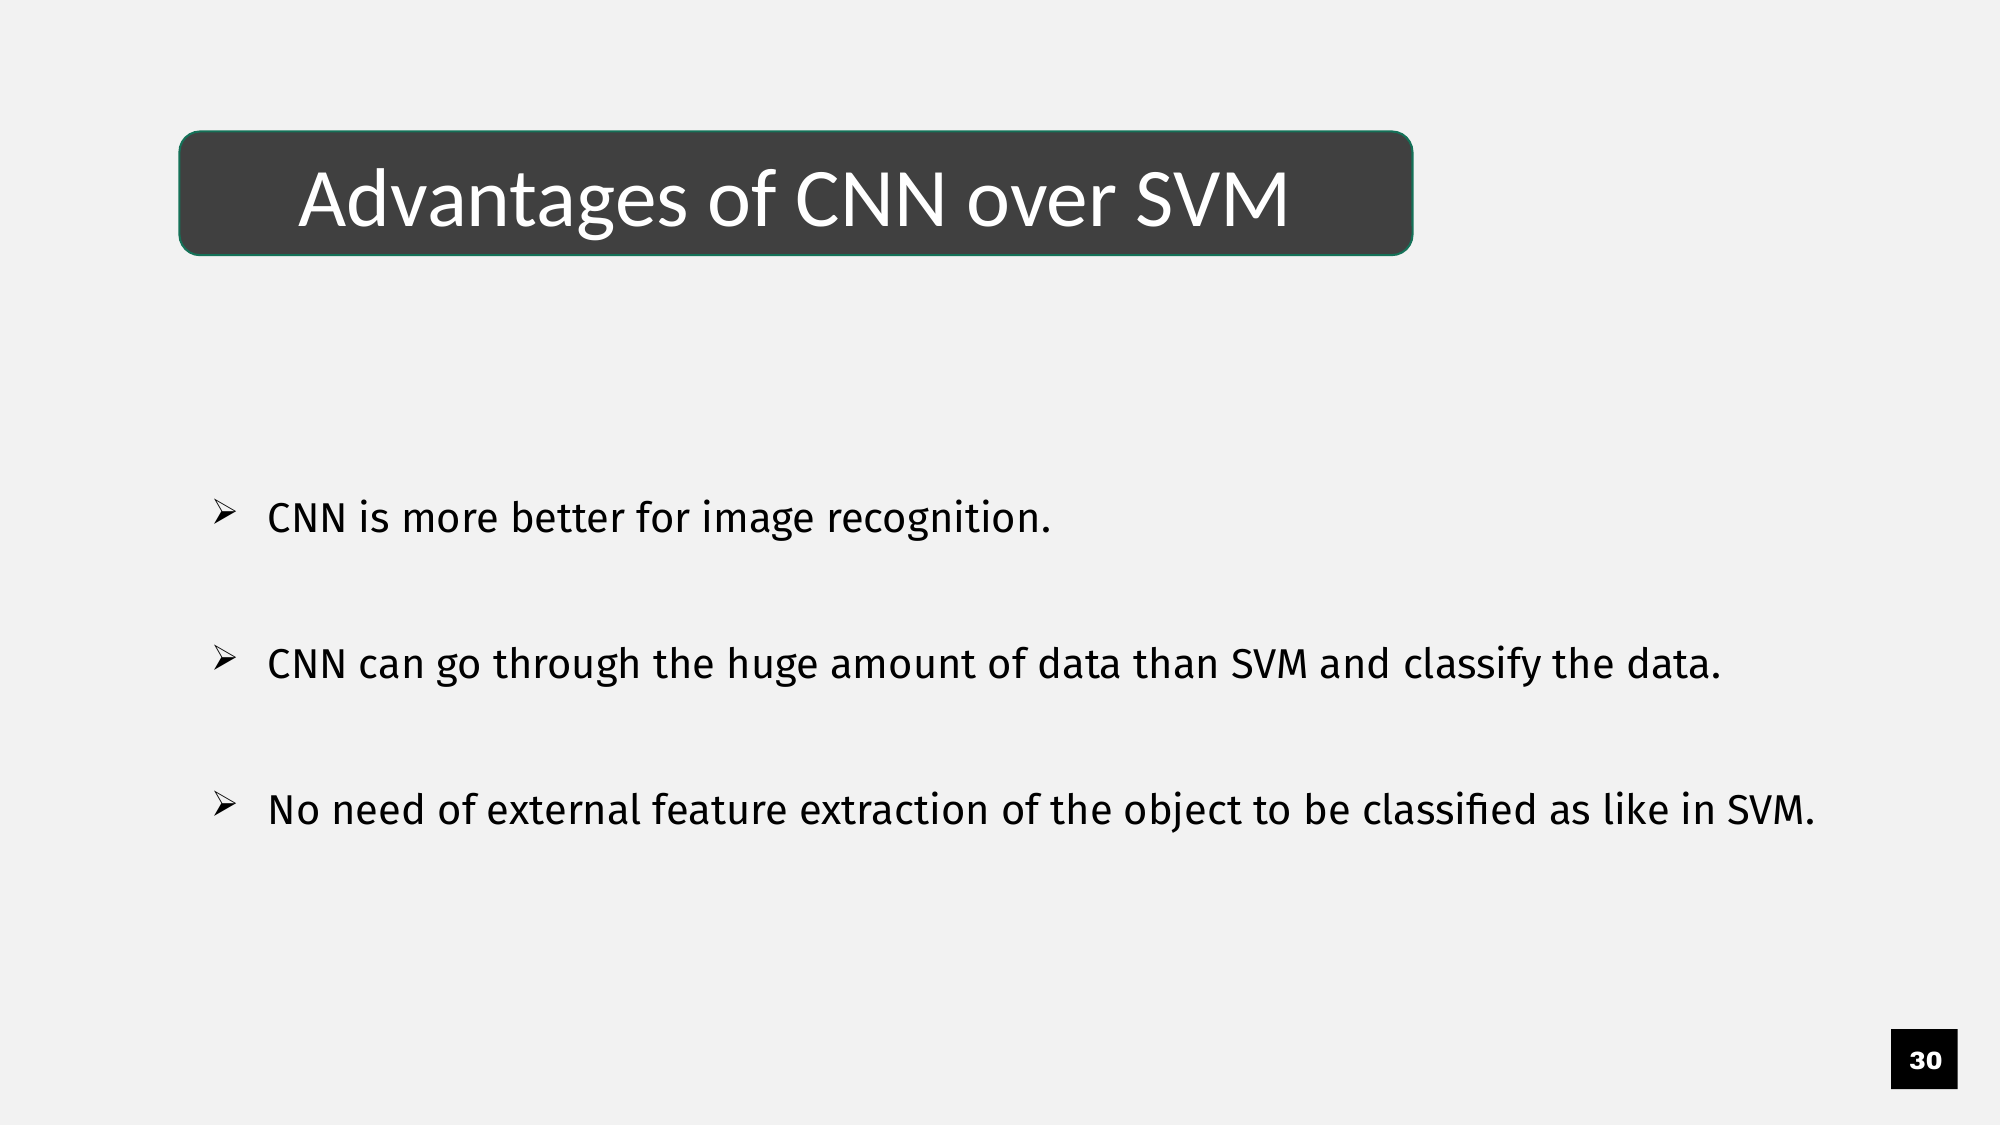

Advantages of CNN over SVM
CNN is more better for image recognition.
CNN can go through the huge amount of data than SVM and classify the data.
No need of external feature extraction of the object to be classified as like in SVM.

30